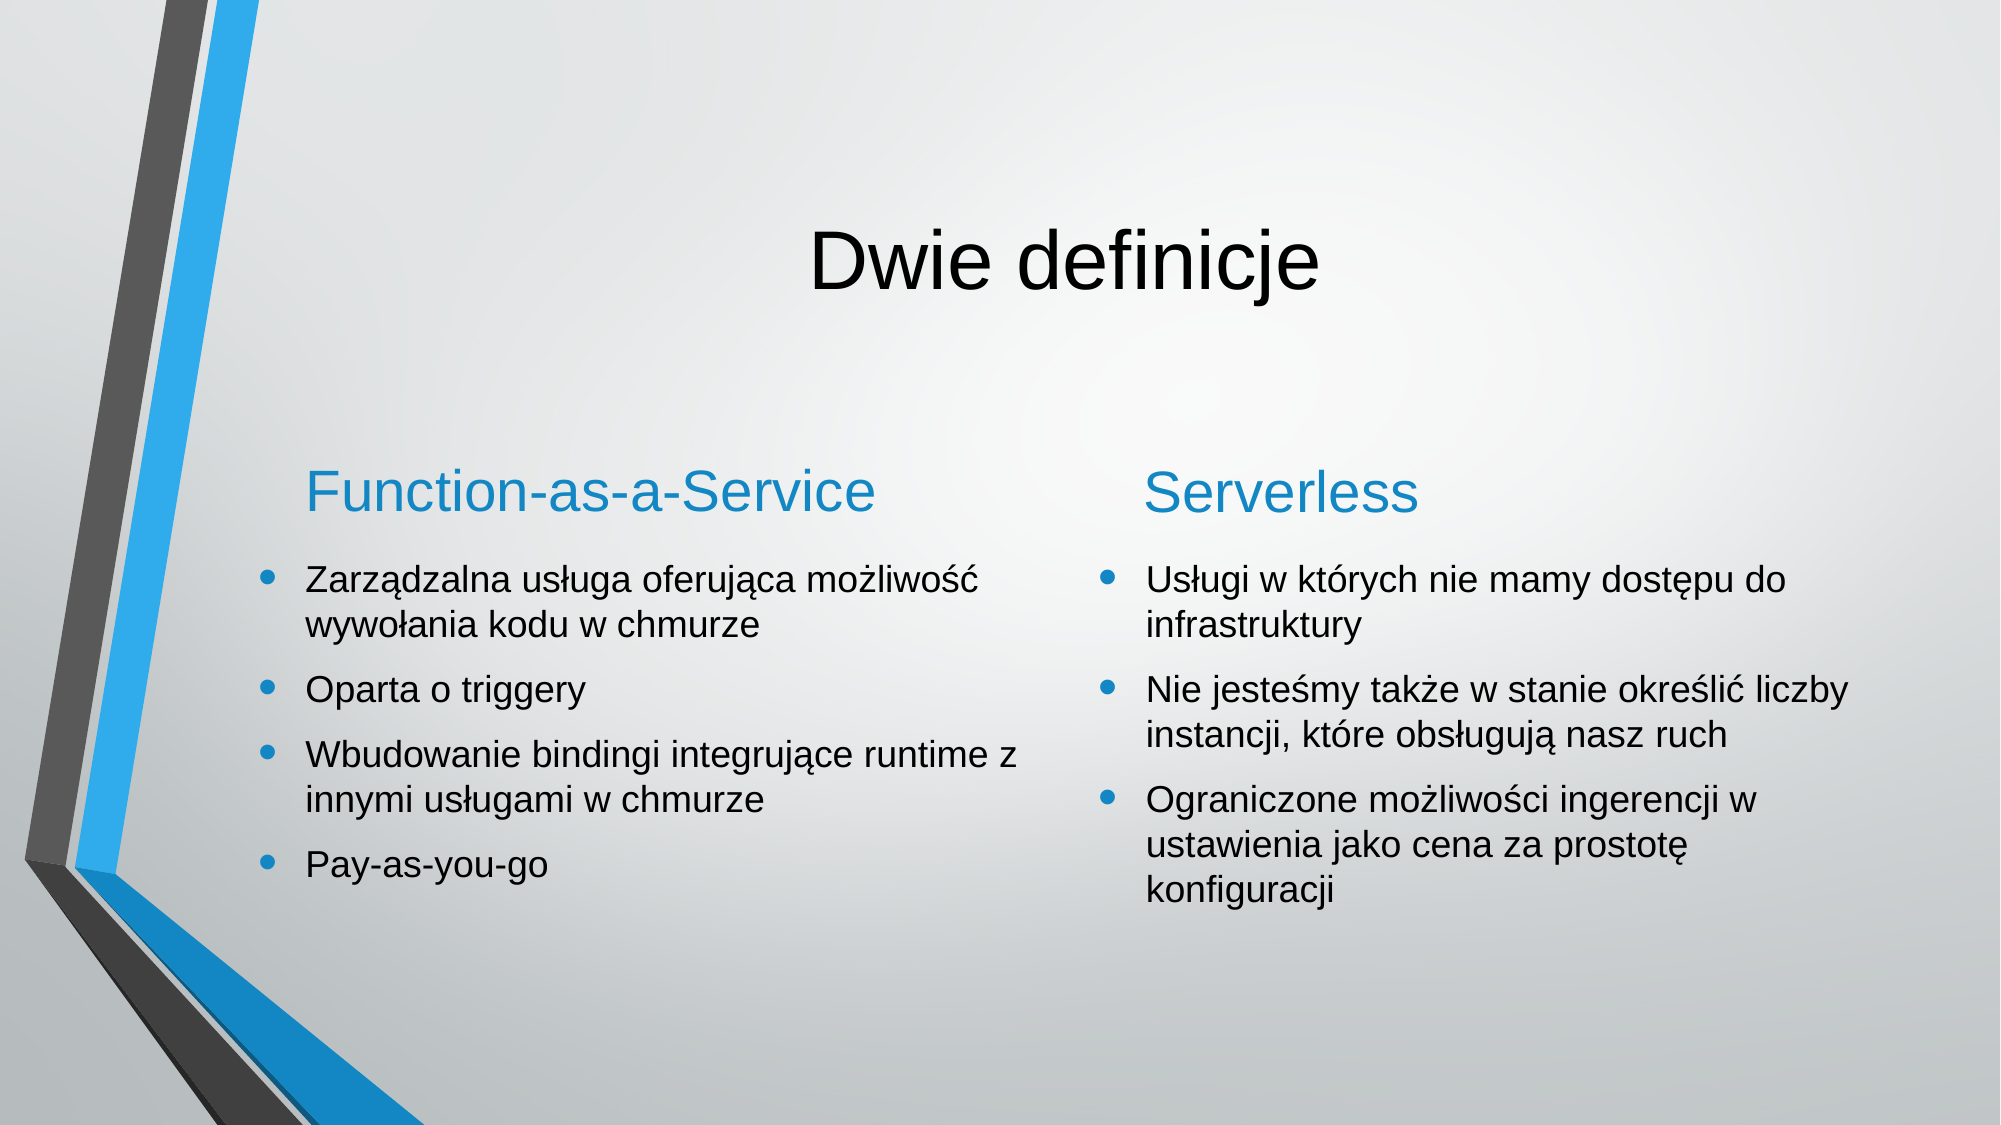

# Dwie definicje
Function-as-a-Service
Serverless
Zarządzalna usługa oferująca możliwość wywołania kodu w chmurze
Oparta o triggery
Wbudowanie bindingi integrujące runtime z innymi usługami w chmurze
Pay-as-you-go
Usługi w których nie mamy dostępu do infrastruktury
Nie jesteśmy także w stanie określić liczby instancji, które obsługują nasz ruch
Ograniczone możliwości ingerencji w ustawienia jako cena za prostotę konfiguracji